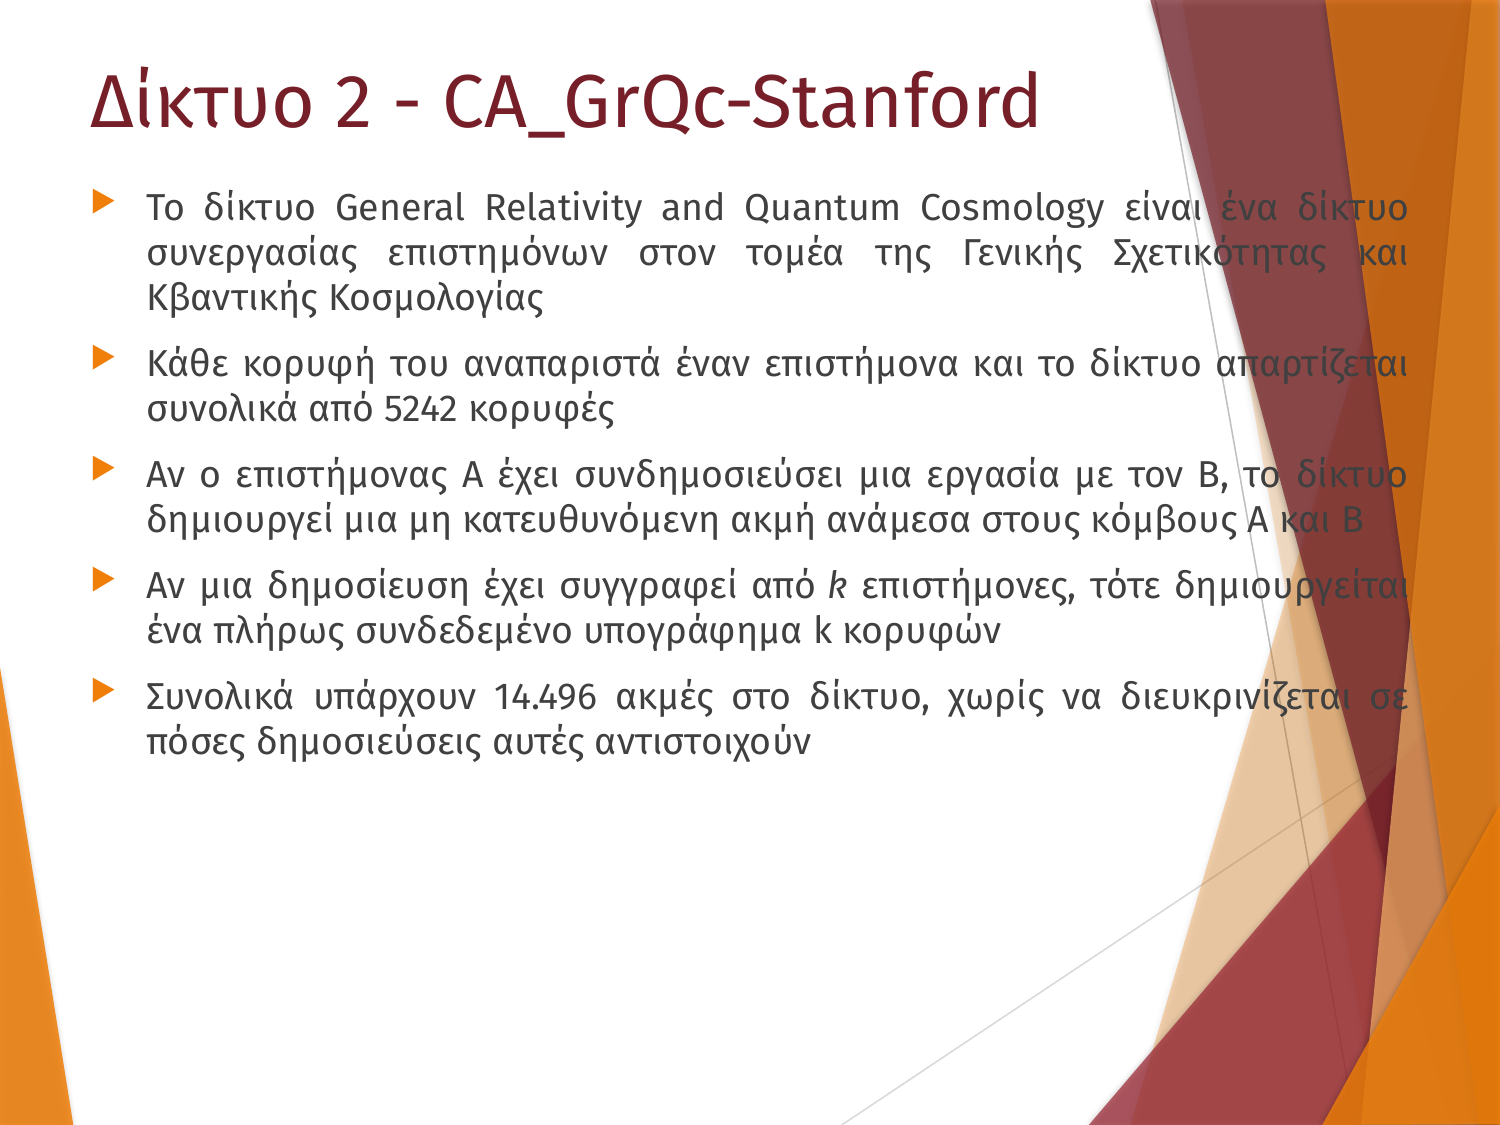

# Δίκτυο 2 - CA_GrQc-Stanford
Το δίκτυο General Relativity and Quantum Cosmology είναι ένα δίκτυο συνεργασίας επιστημόνων στον τομέα της Γενικής Σχετικότητας και Κβαντικής Κοσμολογίας
Κάθε κορυφή του αναπαριστά έναν επιστήμονα και το δίκτυο απαρτίζεται συνολικά από 5242 κορυφές
Αν ο επιστήμονας Α έχει συνδημοσιεύσει μια εργασία με τον Β, το δίκτυο δημιουργεί μια μη κατευθυνόμενη ακμή ανάμεσα στους κόμβους Α και Β
Αν μια δημοσίευση έχει συγγραφεί από k επιστήμονες, τότε δημιουργείται ένα πλήρως συνδεδεμένο υπογράφημα k κορυφών
Συνολικά υπάρχουν 14.496 ακμές στο δίκτυο, χωρίς να διευκρινίζεται σε πόσες δημοσιεύσεις αυτές αντιστοιχούν